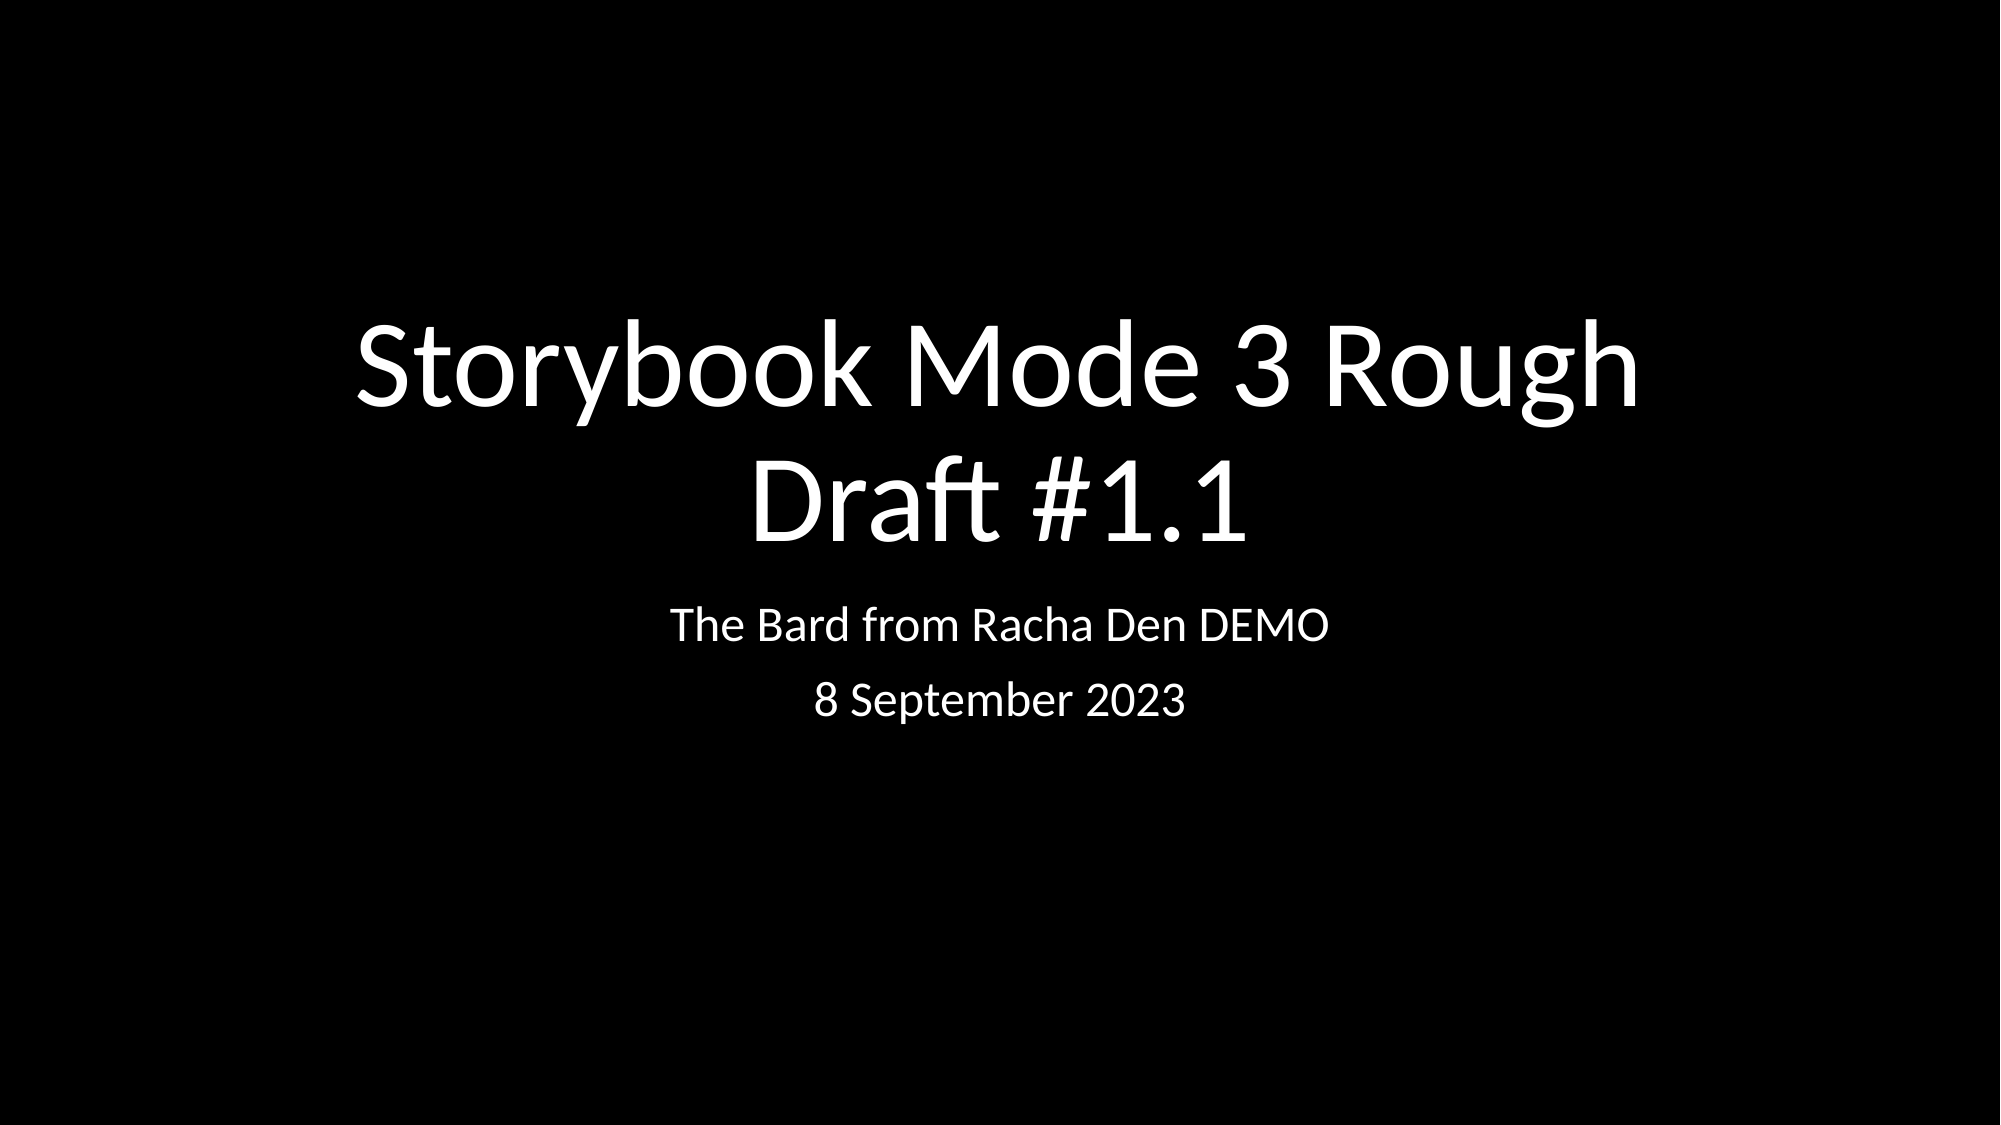

# Storybook Mode 3 Rough Draft #1.1
The Bard from Racha Den DEMO
8 September 2023